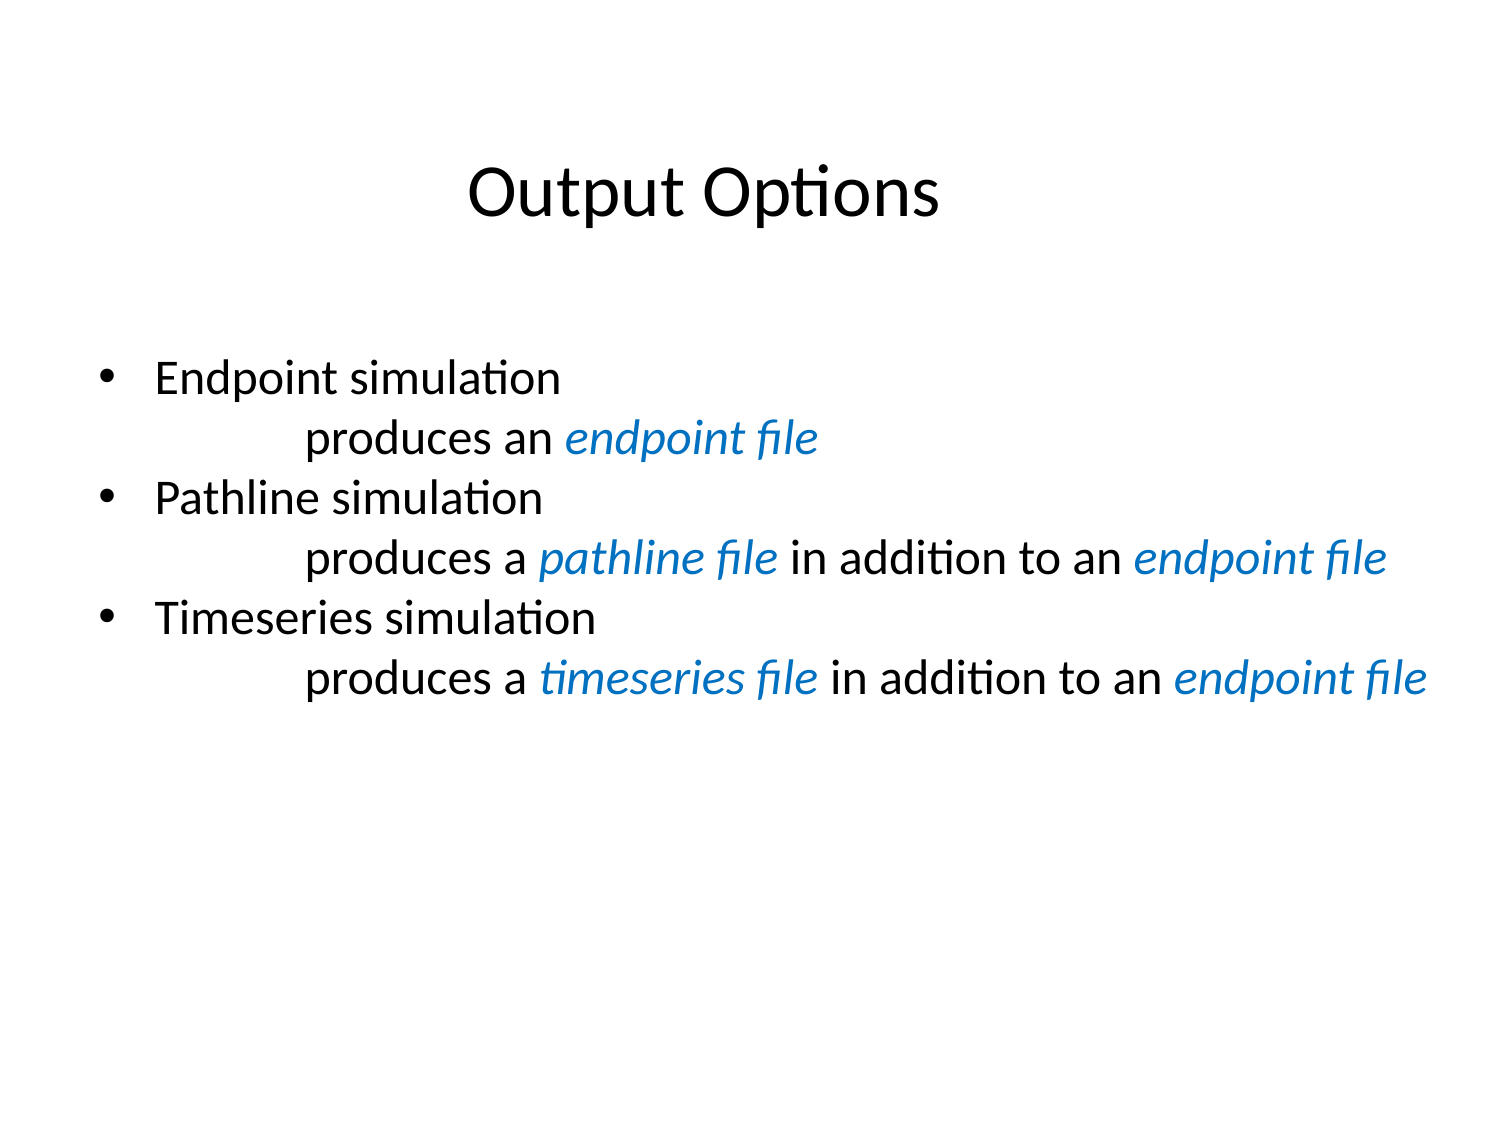

Output Options
Endpoint simulation
	produces an endpoint file
Pathline simulation
	produces a pathline file in addition to an endpoint file
Timeseries simulation
	produces a timeseries file in addition to an endpoint file